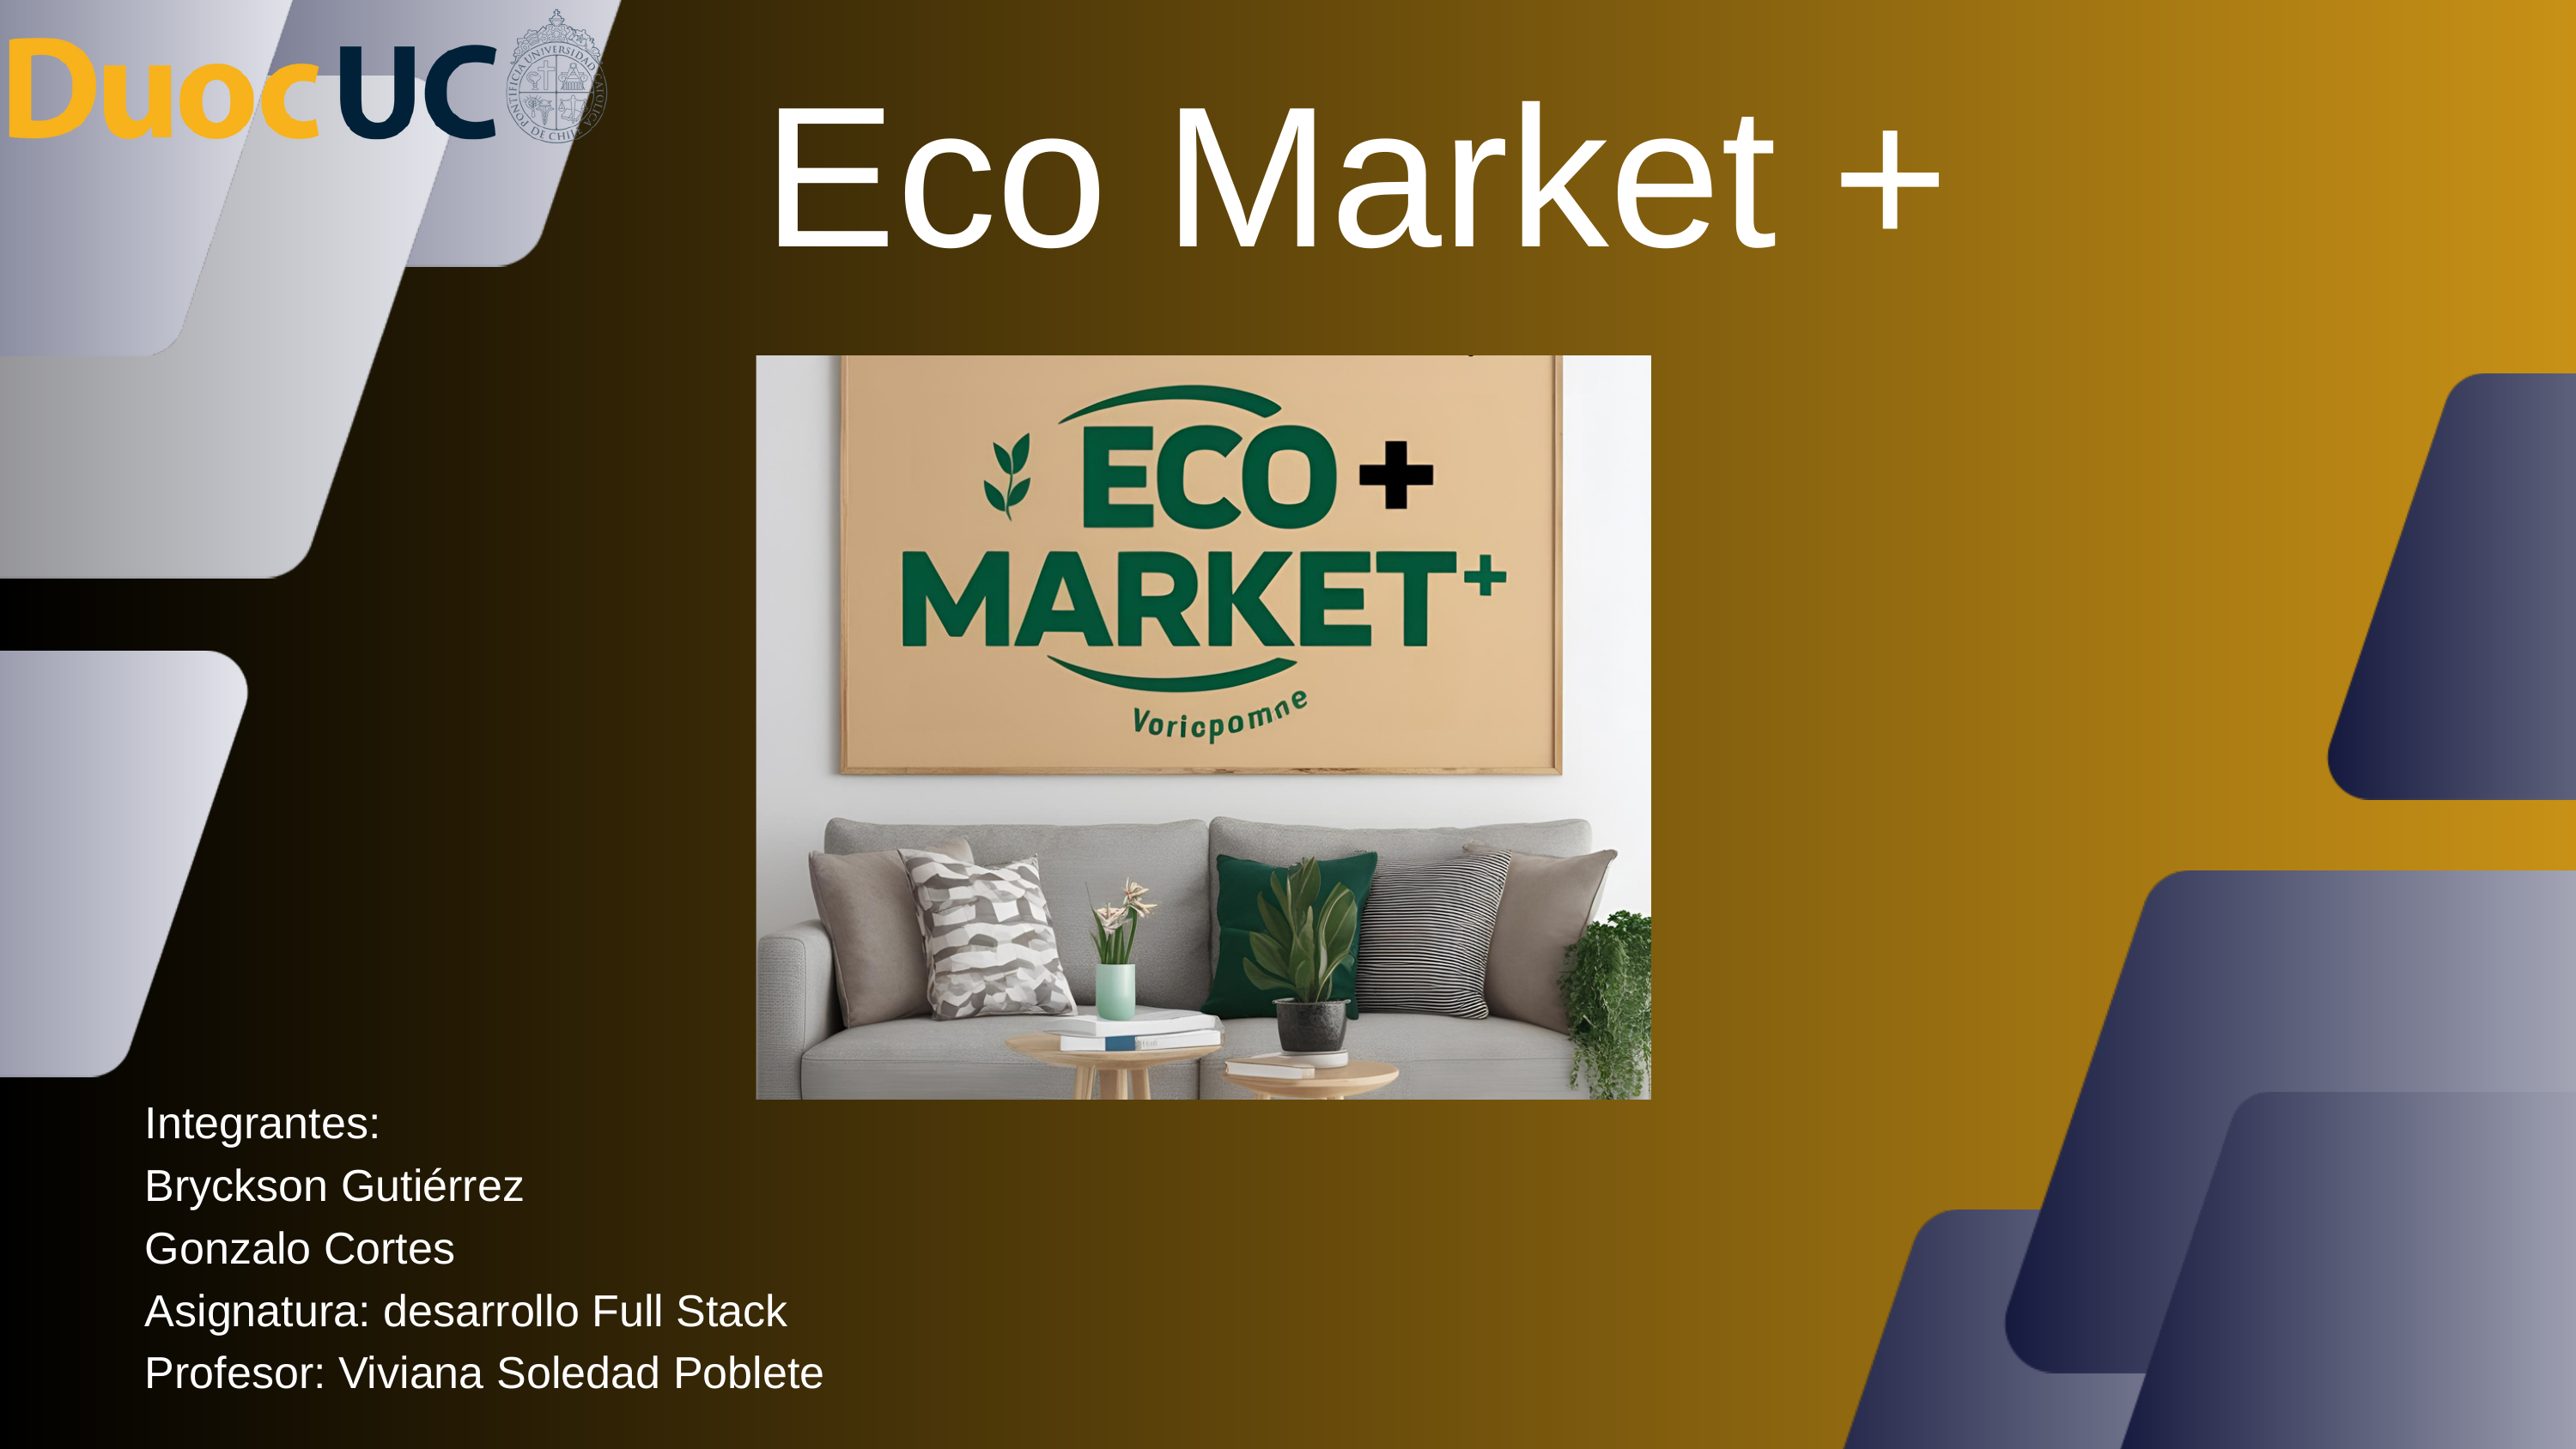

Eco Market +

Integrantes:
Bryckson Gutiérrez
Gonzalo Cortes
Asignatura: desarrollo Full Stack
Profesor: Viviana Soledad Poblete